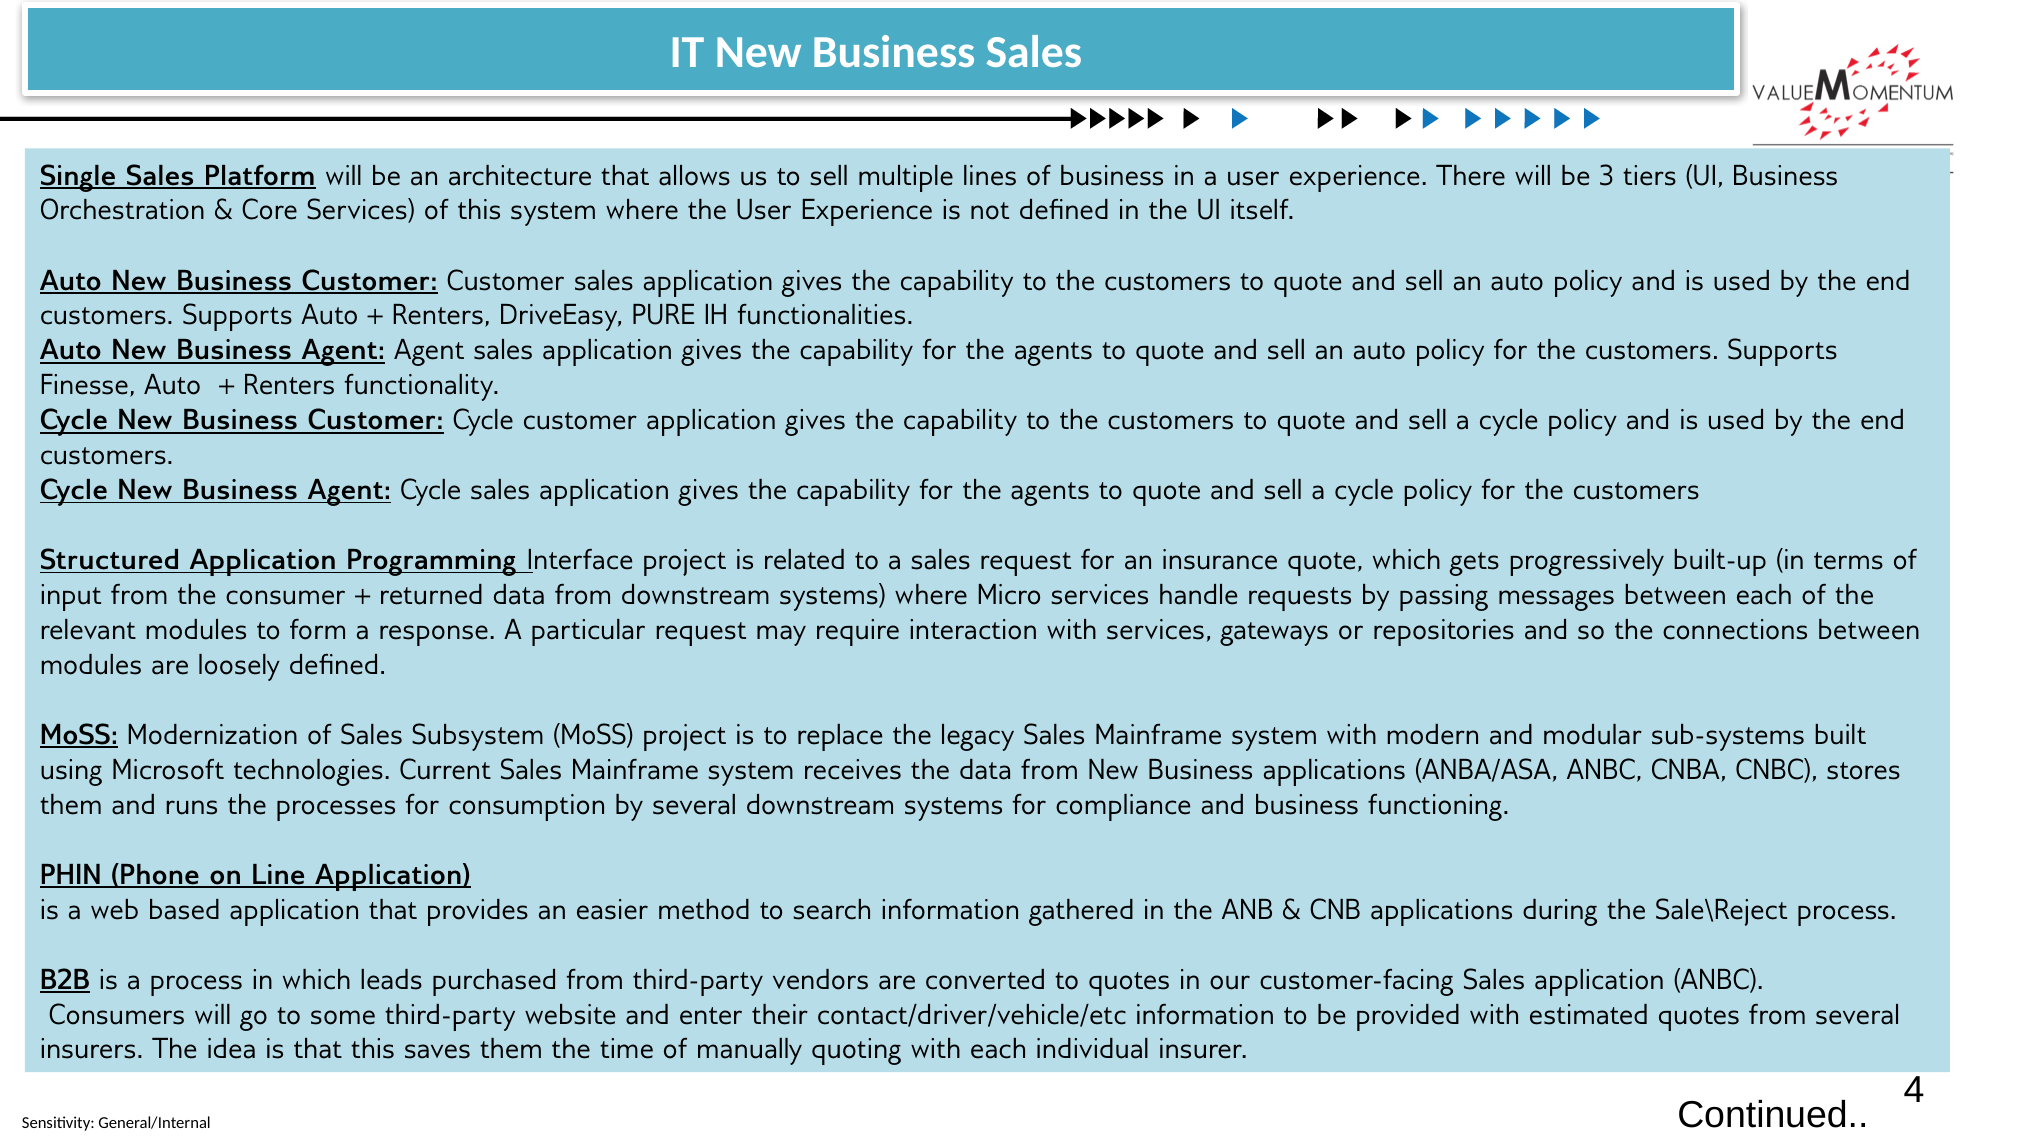

IT New Business Sales
Single Sales Platform will be an architecture that allows us to sell multiple lines of business in a user experience. There will be 3 tiers (UI, Business Orchestration & Core Services) of this system where the User Experience is not defined in the UI itself.

Auto New Business Customer: Customer sales application gives the capability to the customers to quote and sell an auto policy and is used by the end customers. Supports Auto + Renters, DriveEasy, PURE IH functionalities.
Auto New Business Agent: Agent sales application gives the capability for the agents to quote and sell an auto policy for the customers. Supports Finesse, Auto  + Renters functionality.
Cycle New Business Customer: Cycle customer application gives the capability to the customers to quote and sell a cycle policy and is used by the end customers.
Cycle New Business Agent: Cycle sales application gives the capability for the agents to quote and sell a cycle policy for the customers

Structured Application Programming Interface project is related to a sales request for an insurance quote, which gets progressively built-up (in terms of input from the consumer + returned data from downstream systems) where Micro services handle requests by passing messages between each of the relevant modules to form a response. A particular request may require interaction with services, gateways or repositories and so the connections between modules are loosely defined.

MoSS: Modernization of Sales Subsystem (MoSS) project is to replace the legacy Sales Mainframe system with modern and modular sub-systems built using Microsoft technologies. Current Sales Mainframe system receives the data from New Business applications (ANBA/ASA, ANBC, CNBA, CNBC), stores them and runs the processes for consumption by several downstream systems for compliance and business functioning.

PHIN (Phone on Line Application)
is a web based application that provides an easier method to search information gathered in the ANB & CNB applications during the Sale\Reject process.

B2B is a process in which leads purchased from third-party vendors are converted to quotes in our customer-facing Sales application (ANBC).
 Consumers will go to some third-party website and enter their contact/driver/vehicle/etc information to be provided with estimated quotes from several insurers. The idea is that this saves them the time of manually quoting with each individual insurer.
Continued..